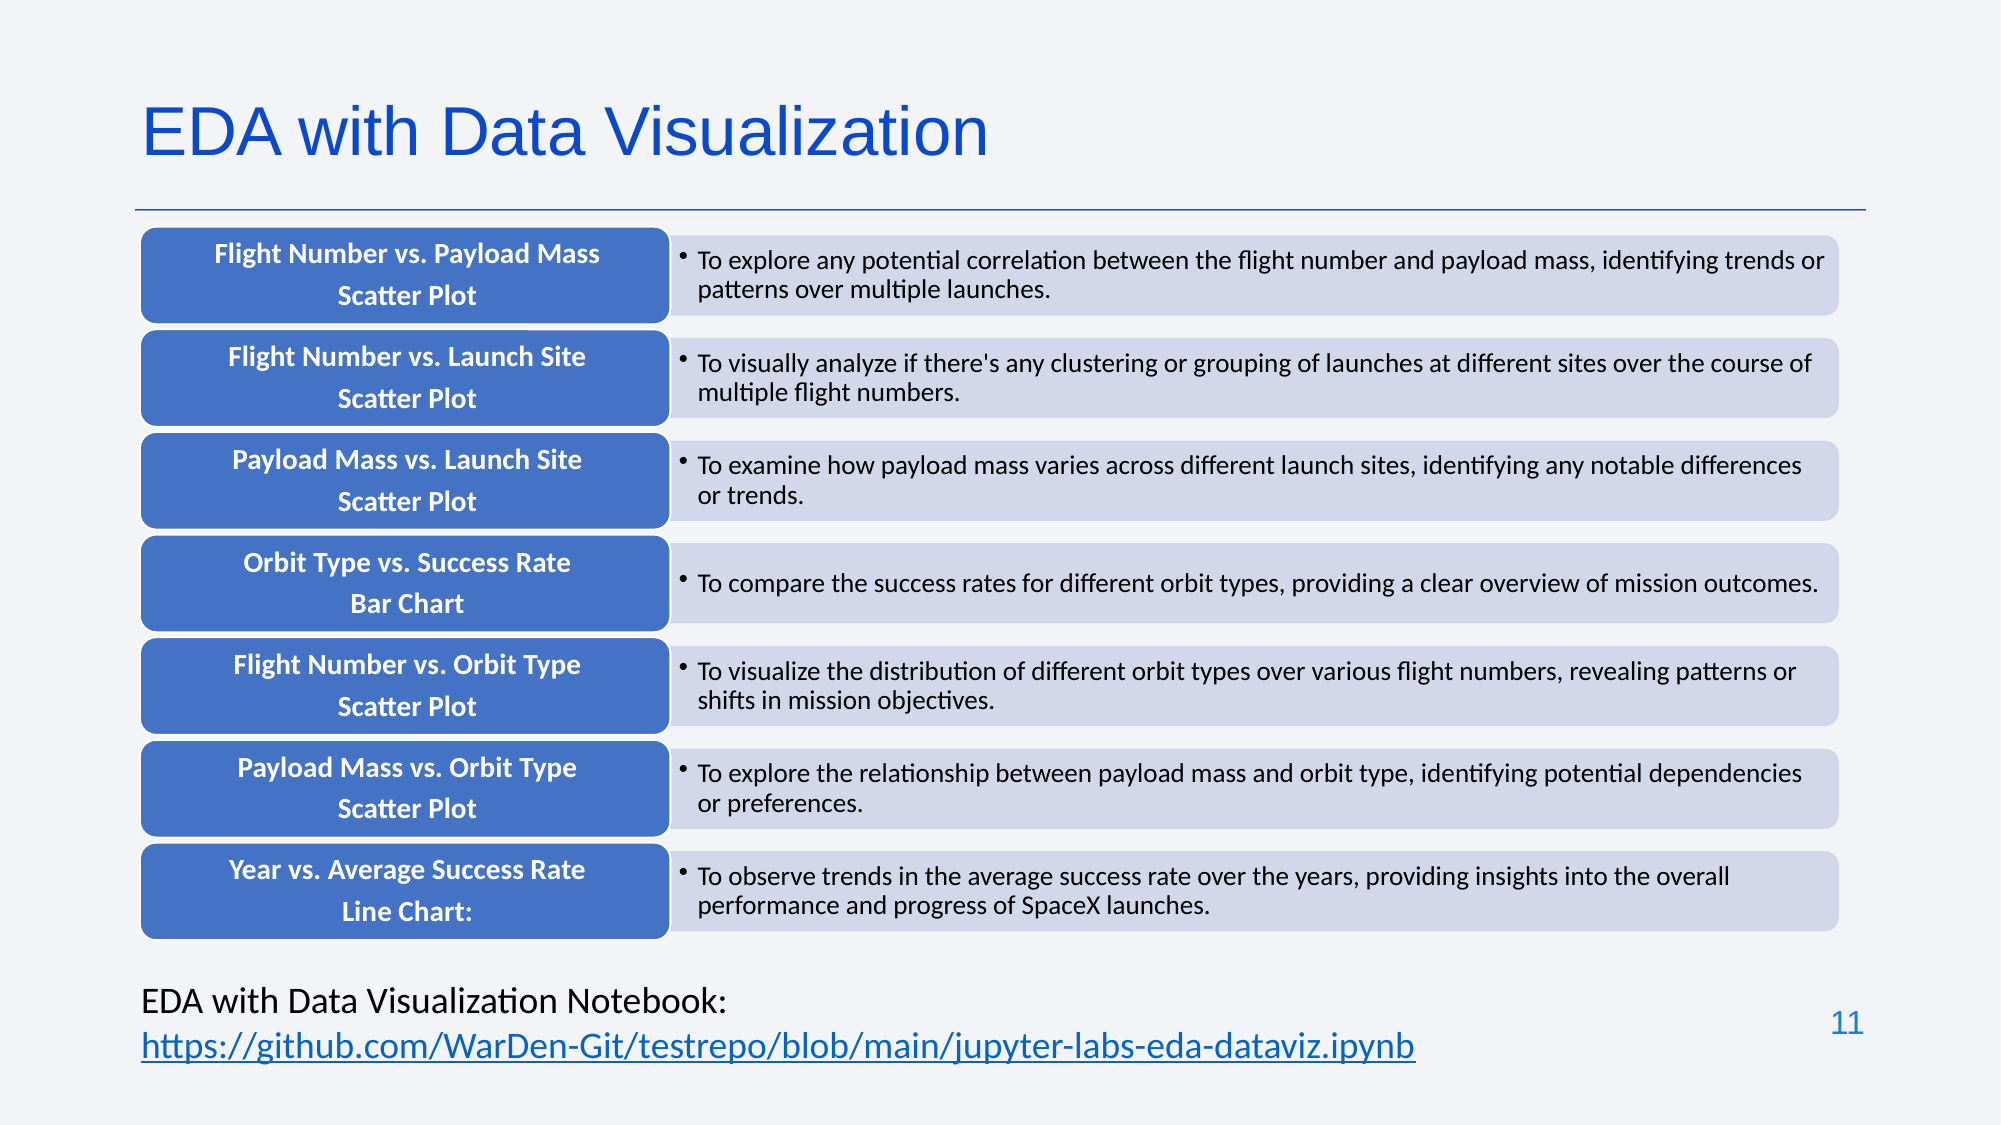

EDA with Data Visualization
To explore any potential correlation between the flight number and payload mass, identifying trends or patterns over multiple launches.
Flight Number vs. Payload Mass
Scatter Plot
To visually analyze if there's any clustering or grouping of launches at different sites over the course of multiple flight numbers.
Flight Number vs. Launch Site
Scatter Plot
To examine how payload mass varies across different launch sites, identifying any notable differences or trends.
Payload Mass vs. Launch Site
Scatter Plot
To compare the success rates for different orbit types, providing a clear overview of mission outcomes.
Orbit Type vs. Success Rate
Bar Chart
To visualize the distribution of different orbit types over various flight numbers, revealing patterns or shifts in mission objectives.
Flight Number vs. Orbit Type
Scatter Plot
To explore the relationship between payload mass and orbit type, identifying potential dependencies or preferences.
Payload Mass vs. Orbit Type
Scatter Plot
To observe trends in the average success rate over the years, providing insights into the overall performance and progress of SpaceX launches.
Year vs. Average Success Rate
Line Chart:
EDA with Data Visualization Notebook:
https://github.com/WarDen-Git/testrepo/blob/main/jupyter-labs-eda-dataviz.ipynb
11